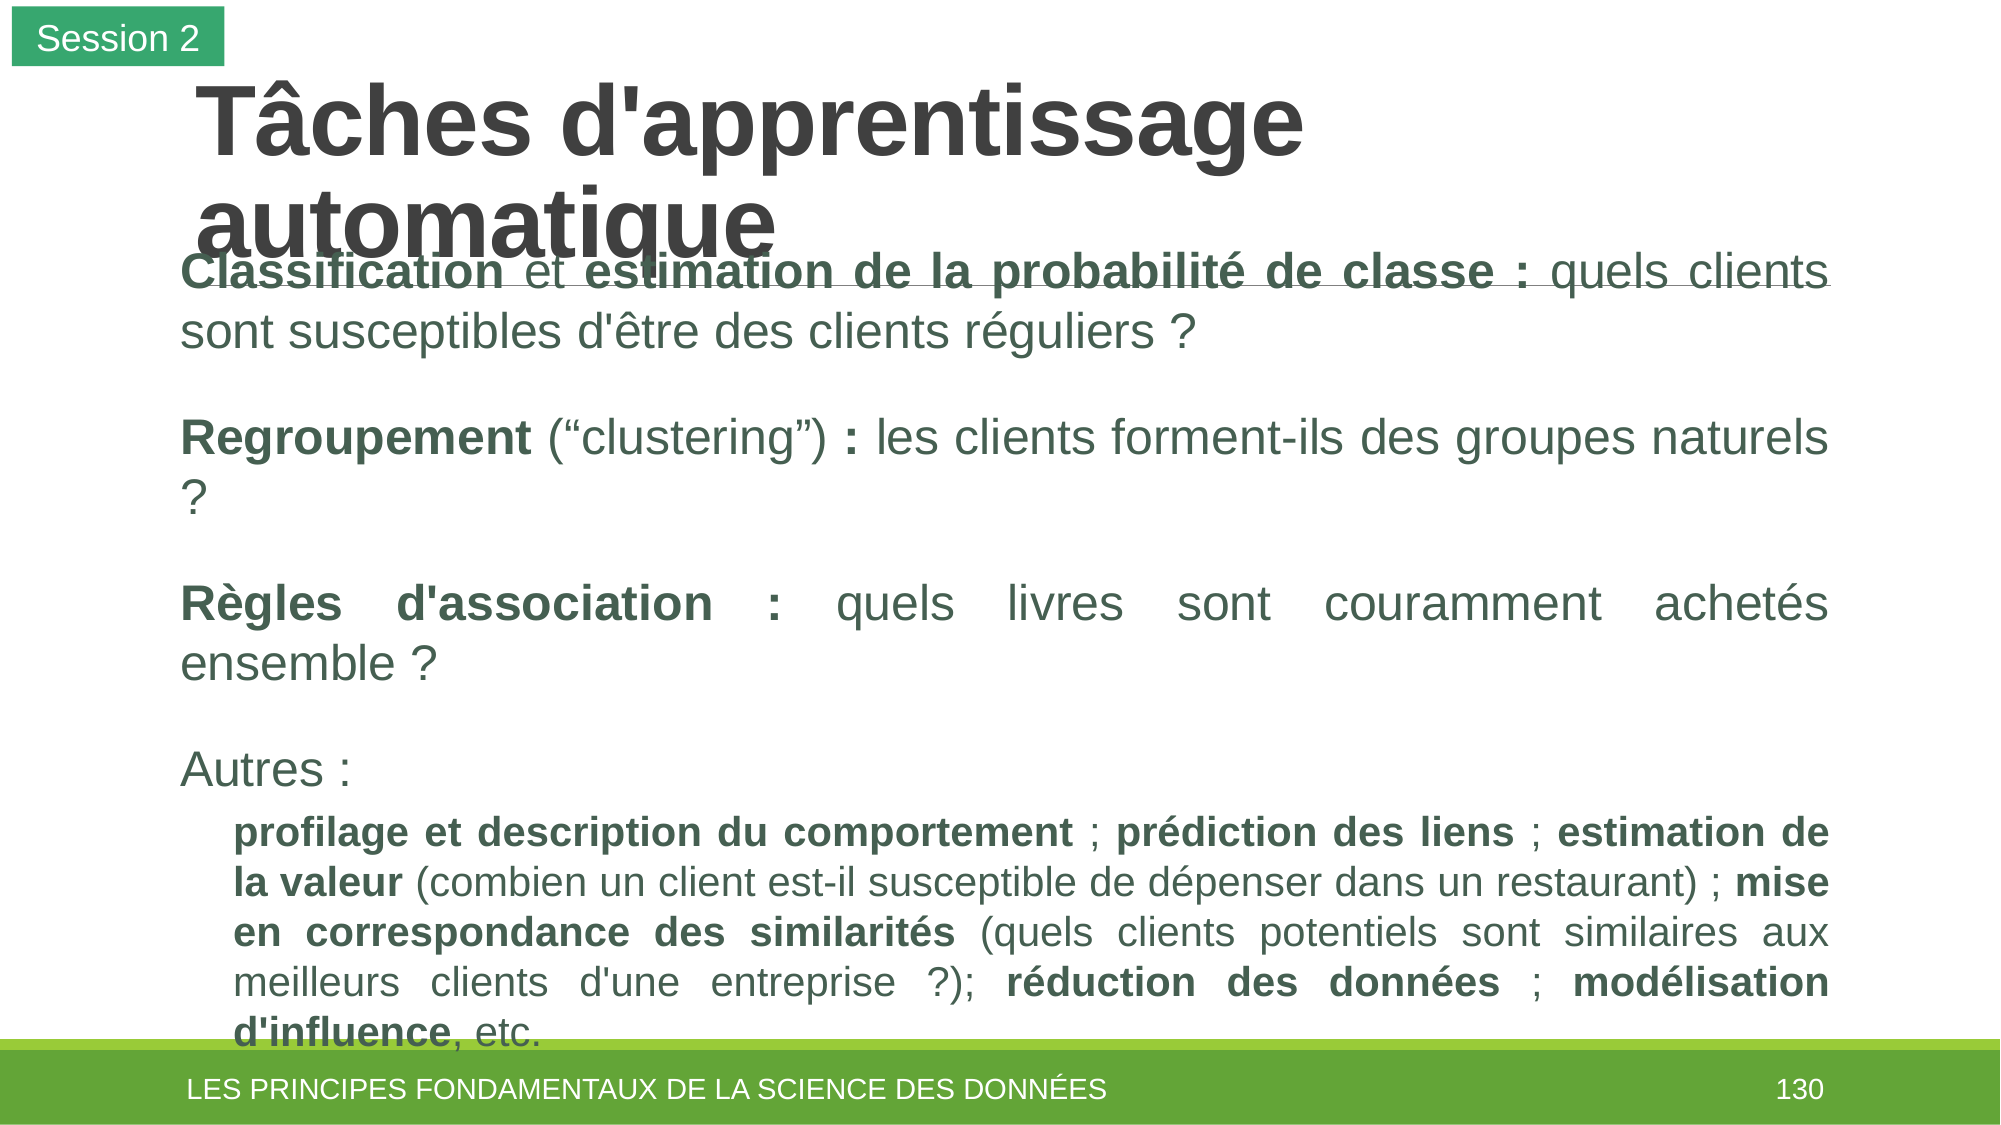

Session 2
# Tâches d'apprentissage automatique
Classification et estimation de la probabilité de classe : quels clients sont susceptibles d'être des clients réguliers ?
Regroupement (“clustering”) : les clients forment-ils des groupes naturels ?
Règles d'association : quels livres sont couramment achetés ensemble ?
Autres :
profilage et description du comportement ; prédiction des liens ; estimation de la valeur (combien un client est-il susceptible de dépenser dans un restaurant) ; mise en correspondance des similarités (quels clients potentiels sont similaires aux meilleurs clients d'une entreprise ?); réduction des données ; modélisation d'influence, etc.
LES PRINCIPES FONDAMENTAUX DE LA SCIENCE DES DONNÉES
130